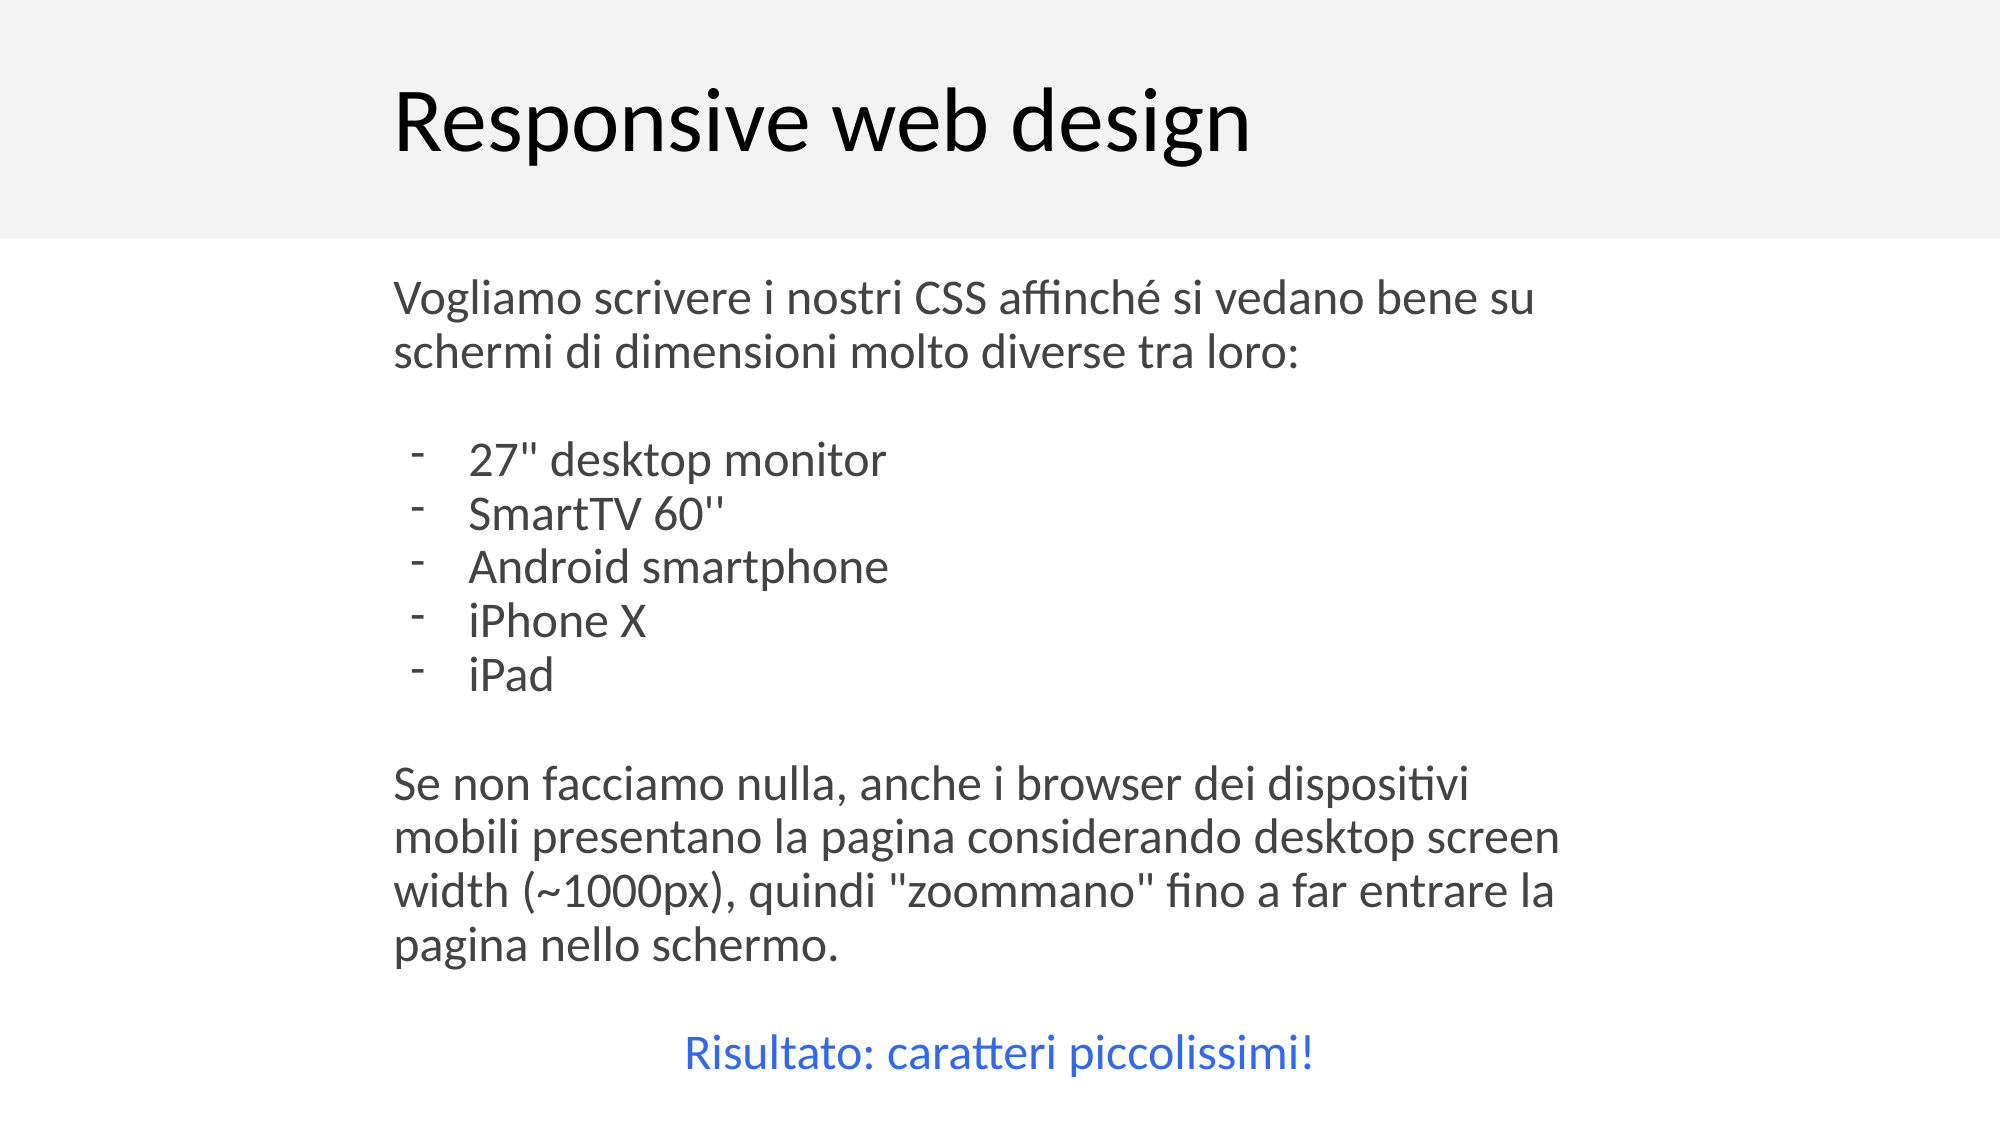

# Responsive web design
Vogliamo scrivere i nostri CSS affinché si vedano bene su schermi di dimensioni molto diverse tra loro:

27" desktop monitor
SmartTV 60''
Android smartphone
iPhone X
iPad

Se non facciamo nulla, anche i browser dei dispositivi mobili presentano la pagina considerando desktop screen width (~1000px), quindi "zoommano" fino a far entrare la pagina nello schermo.

Risultato: caratteri piccolissimi!